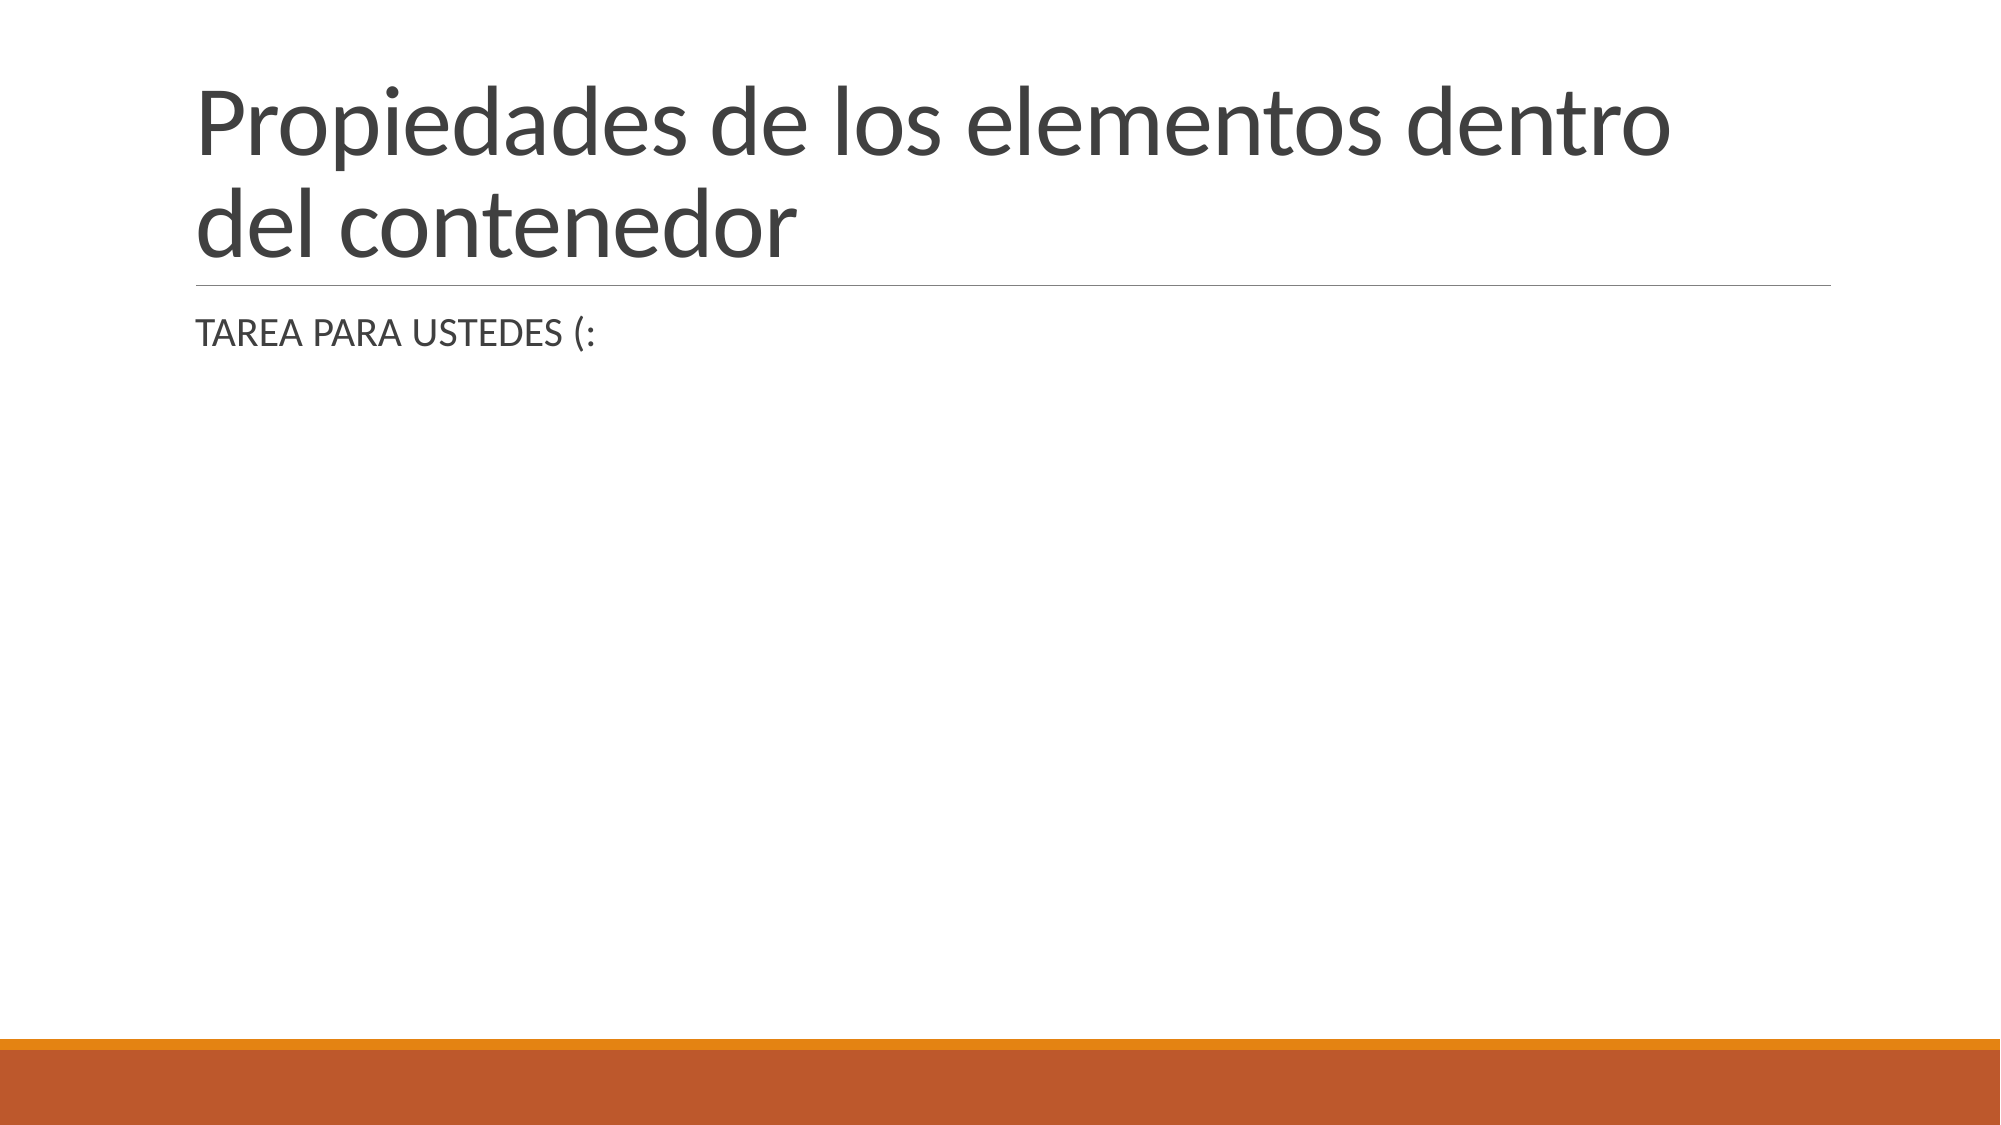

# Propiedades de los elementos dentro del contenedor
TAREA PARA USTEDES (: